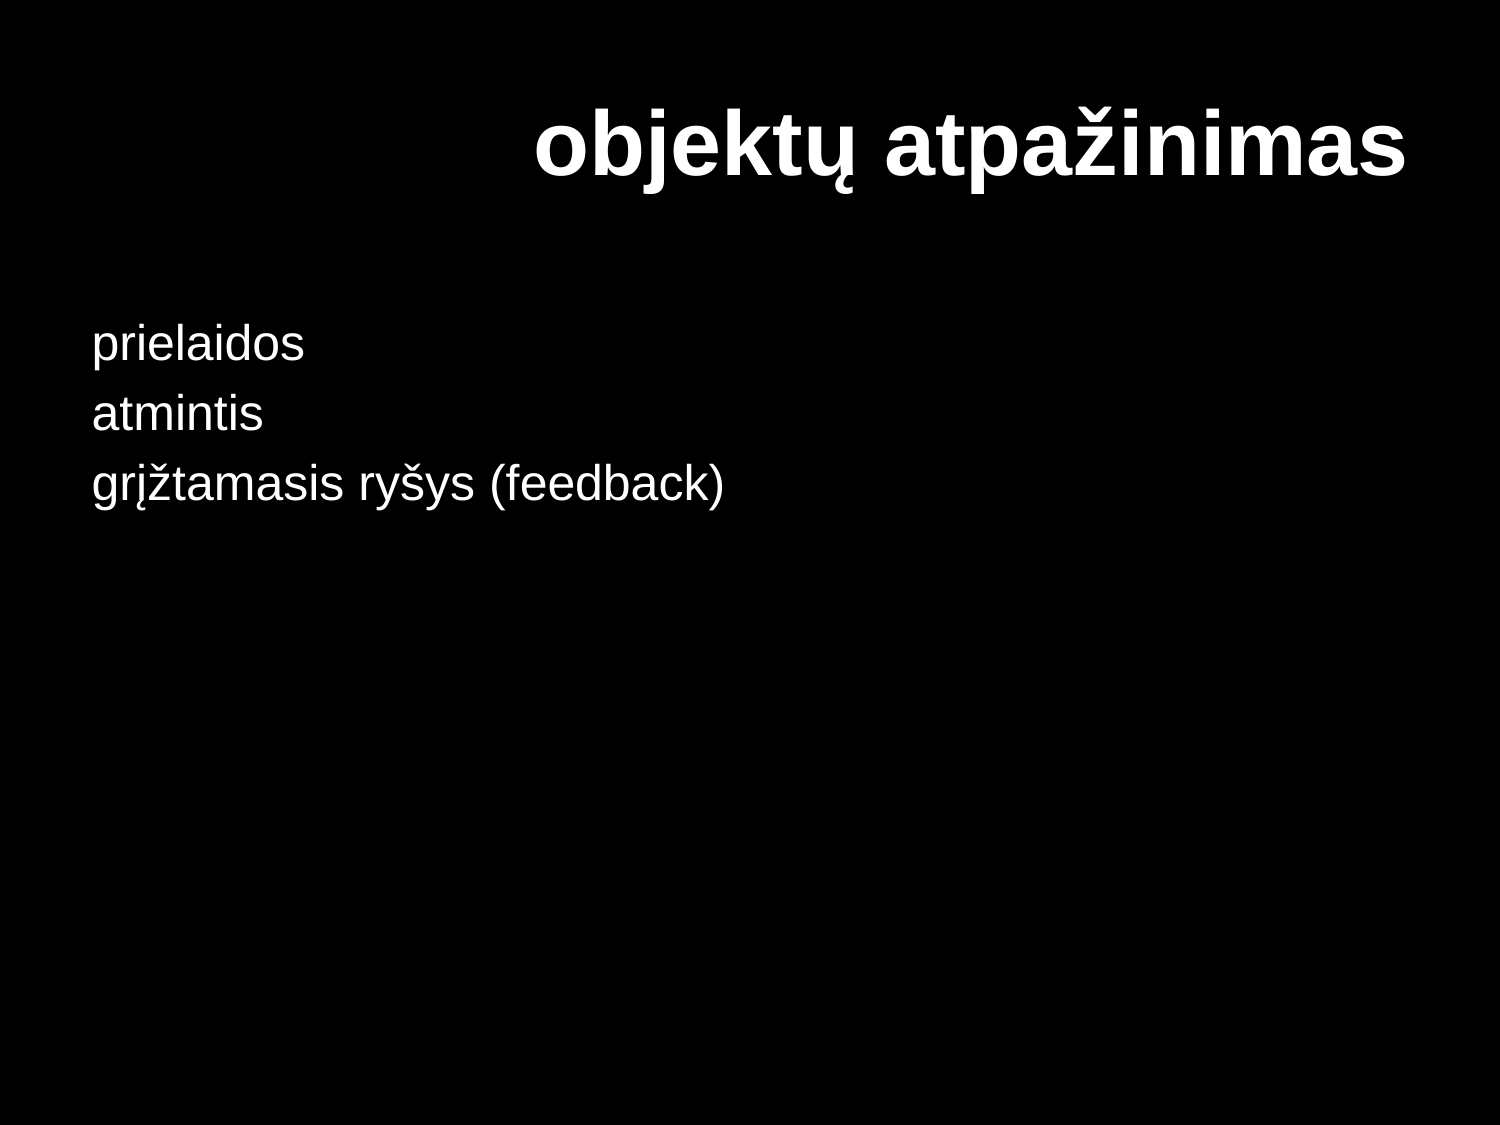

# objektų atpažinimas
prielaidos
atmintis
grįžtamasis ryšys (feedback)